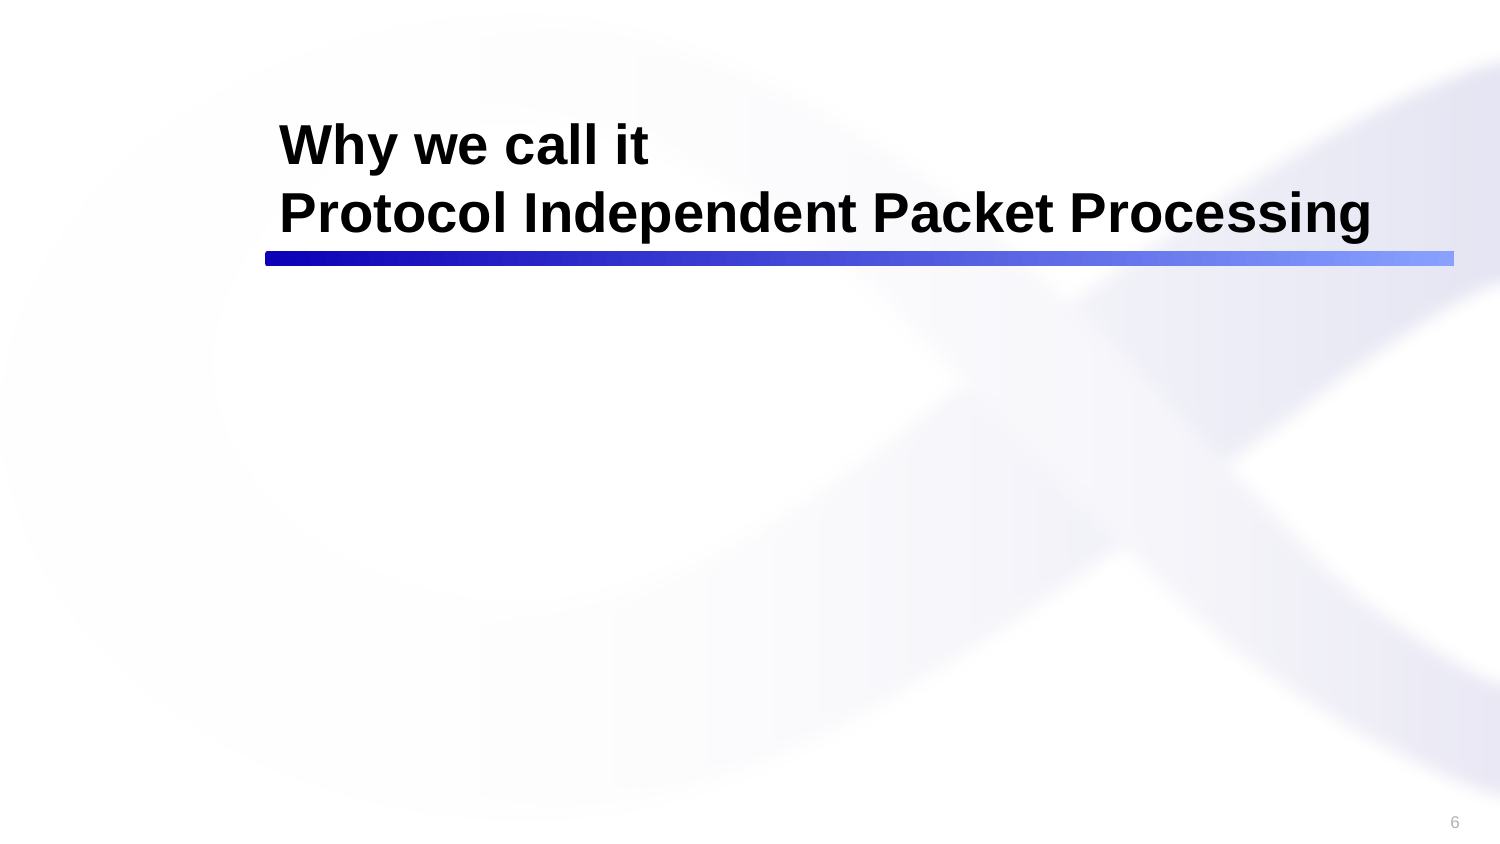

# Why we call it Protocol Independent Packet Processing

6